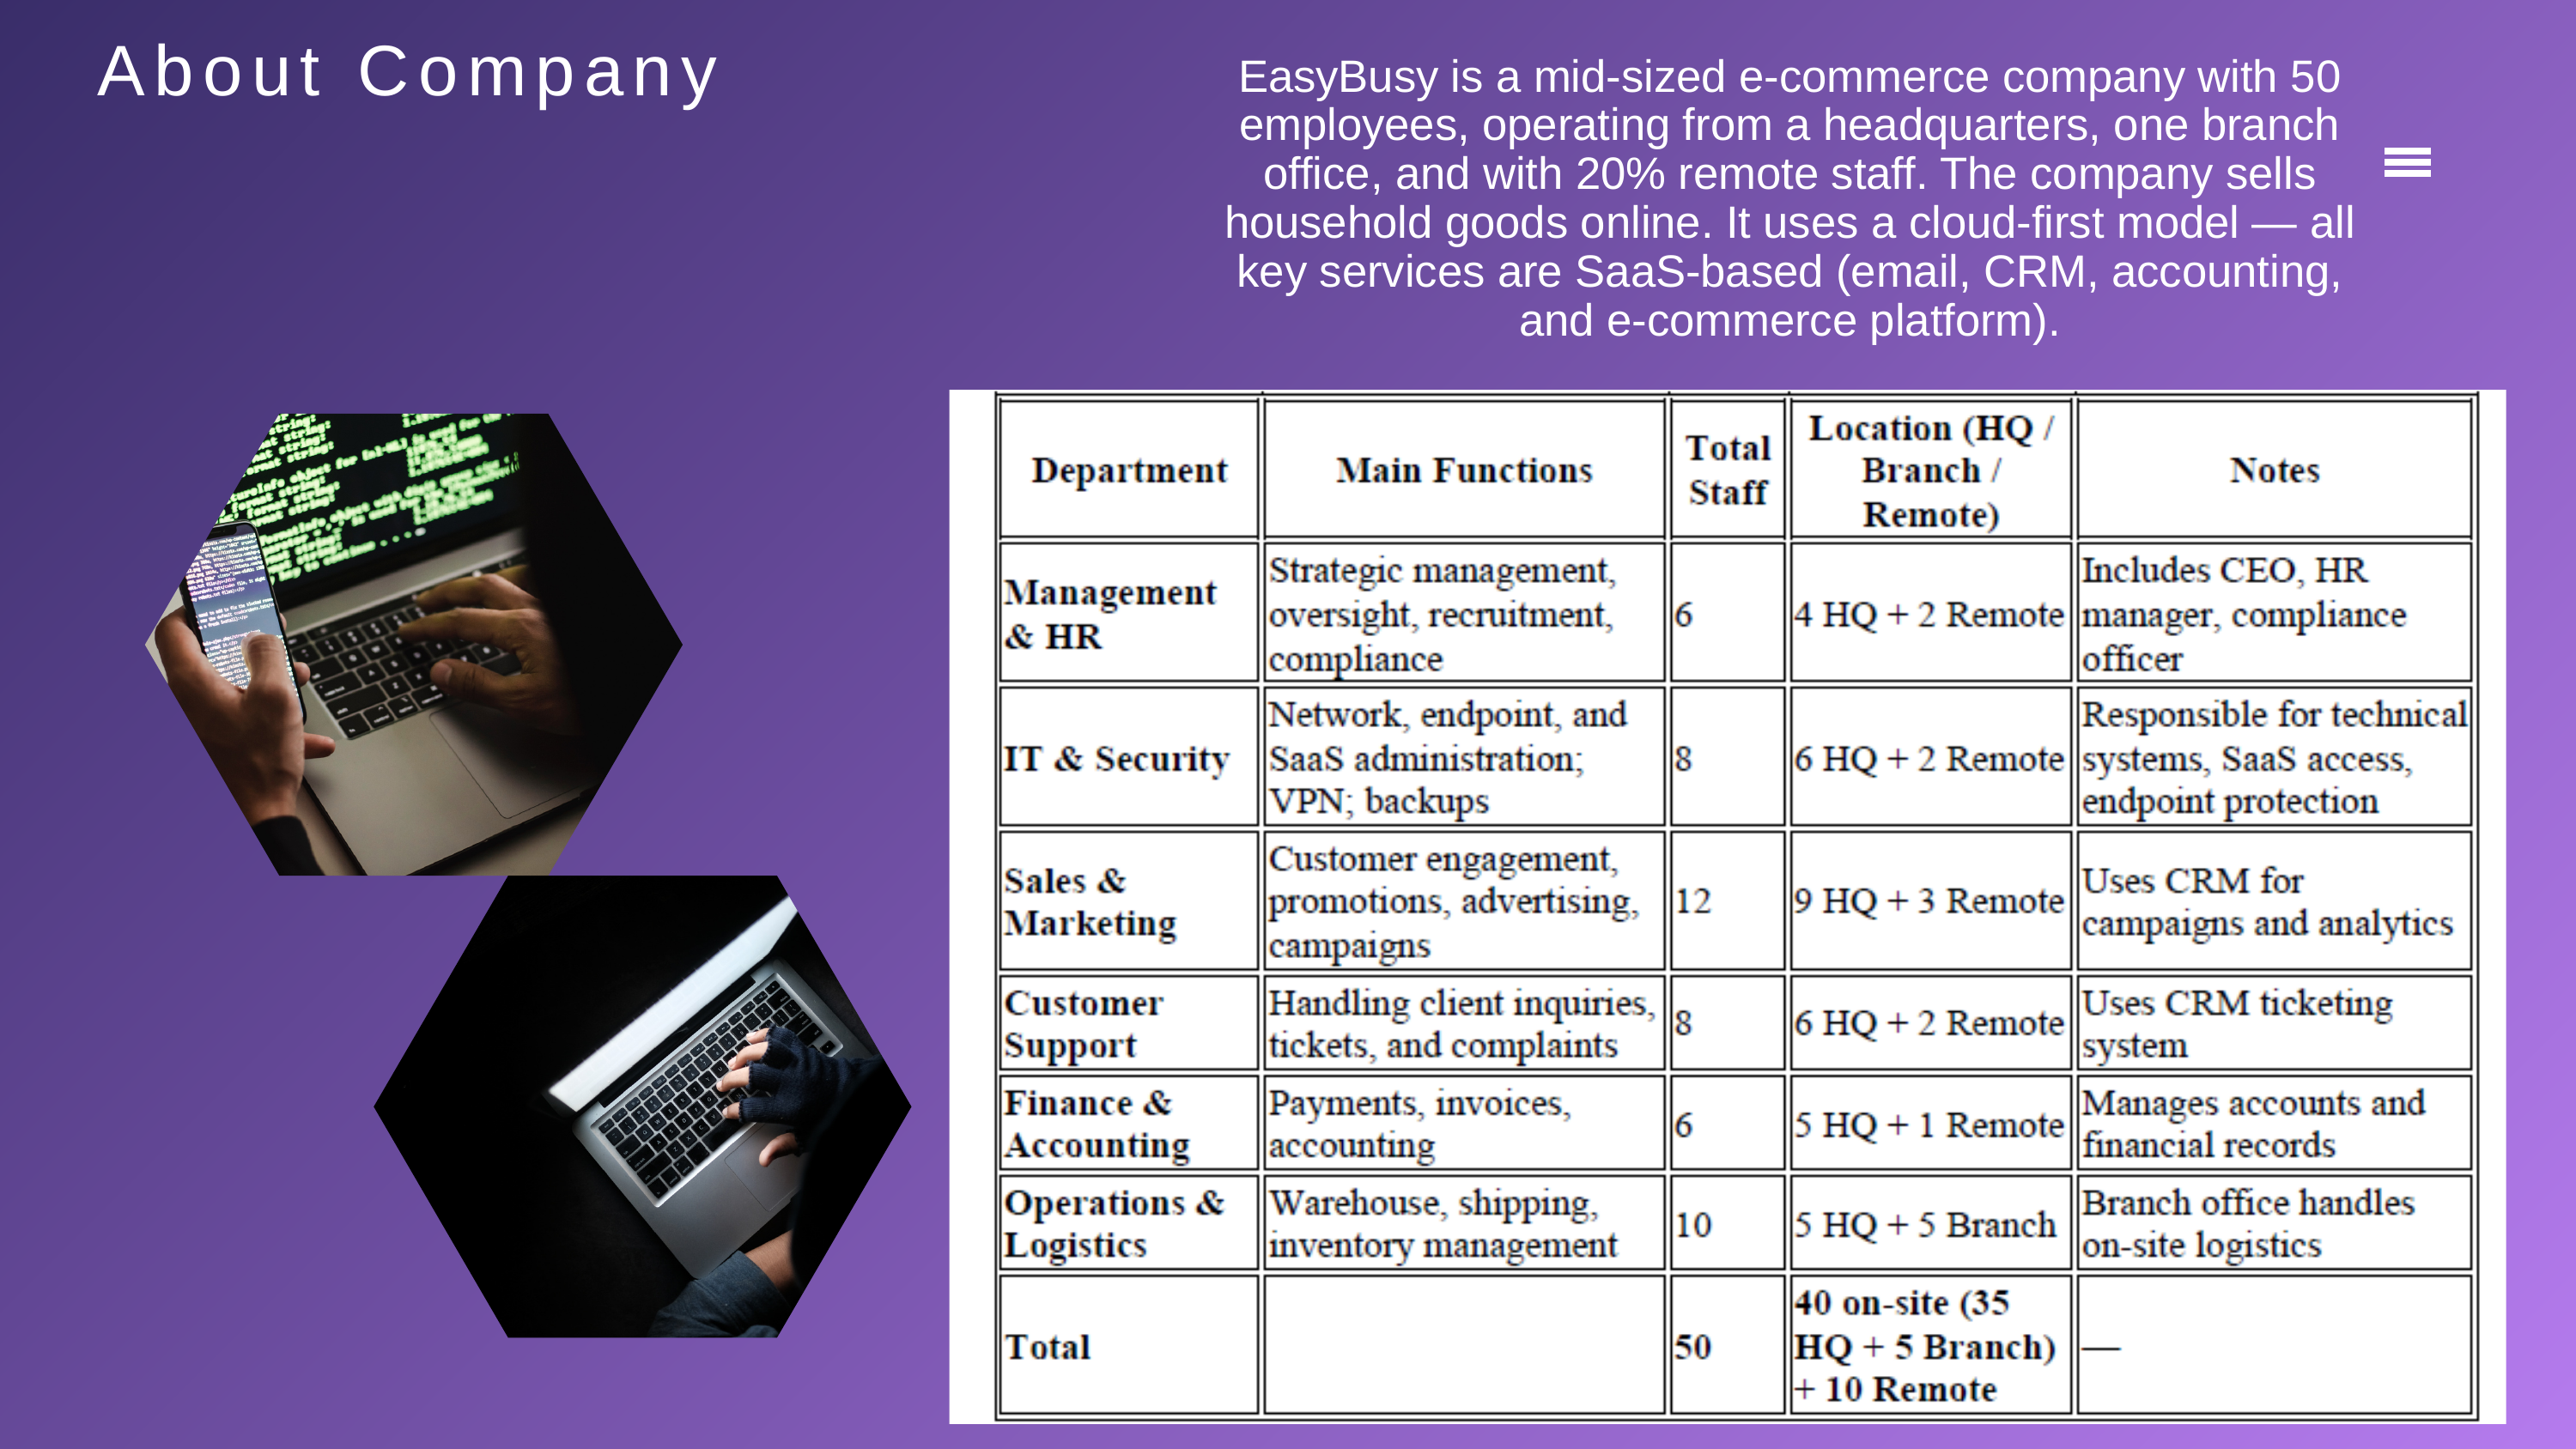

About Company
EasyBusy is a mid-sized e-commerce company with 50 employees, operating from a headquarters, one branch office, and with 20% remote staff. The company sells household goods online. It uses a cloud-first model — all key services are SaaS-based (email, CRM, accounting, and e-commerce platform).